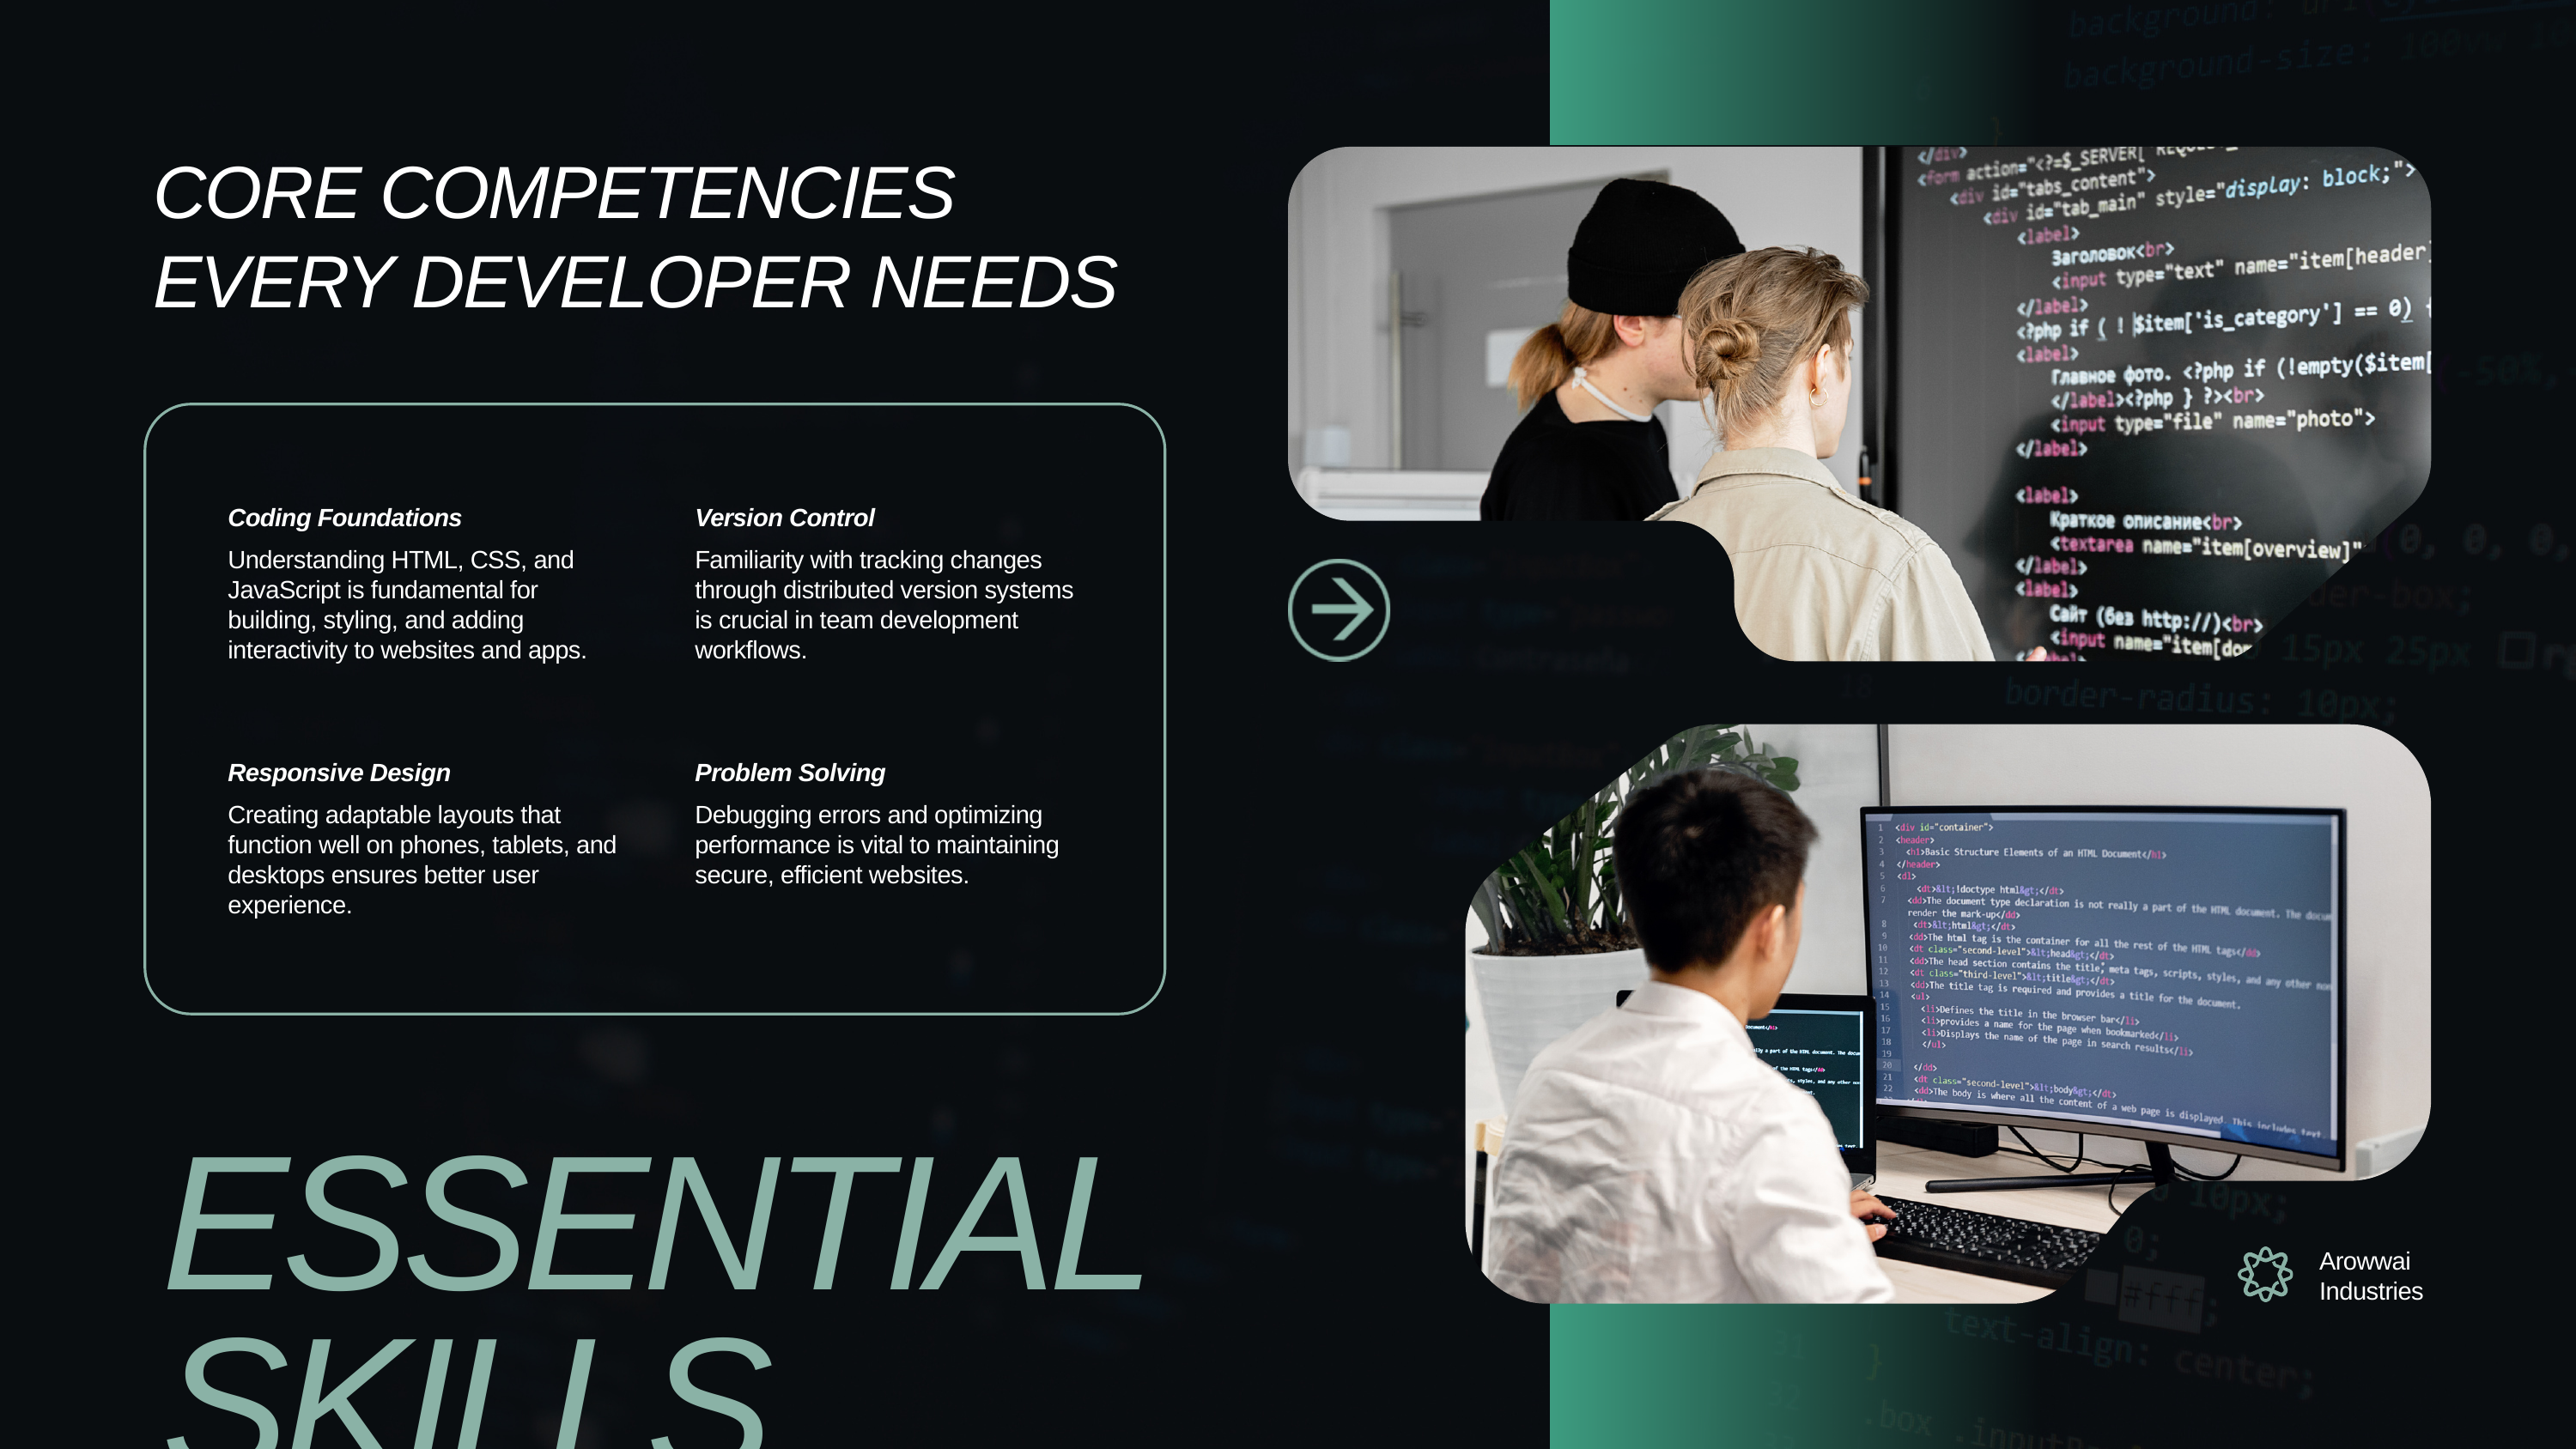

CORE COMPETENCIES EVERY DEVELOPER NEEDS

Coding Foundations
Version Control
Understanding HTML, CSS, and JavaScript is fundamental for building, styling, and adding interactivity to websites and apps.
Familiarity with tracking changes through distributed version systems is crucial in team development workflows.

Responsive Design
Problem Solving
Creating adaptable layouts that function well on phones, tablets, and desktops ensures better user experience.
Debugging errors and optimizing performance is vital to maintaining secure, efficient websites.

ESSENTIAL SKILLS
Arowwai Industries